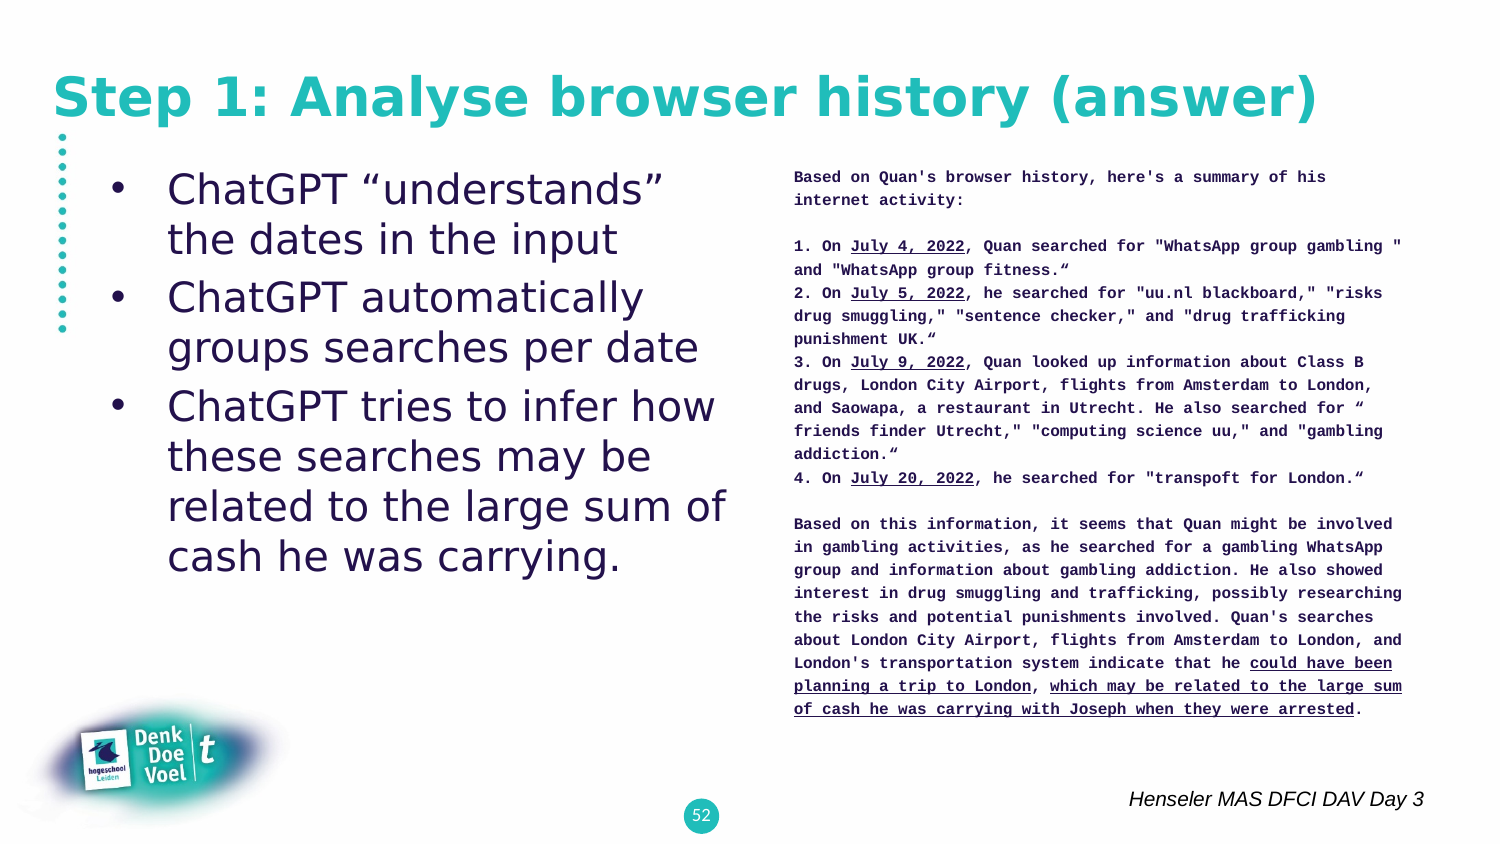

# Step 1: Analyse browser history (answer)
ChatGPT “understands” the dates in the input
ChatGPT automatically groups searches per date
ChatGPT tries to infer how these searches may be related to the large sum of cash he was carrying.
Based on Quan's browser history, here's a summary of his internet activity:
1. On July 4, 2022, Quan searched for "WhatsApp group gambling " and "WhatsApp group fitness.“
2. On July 5, 2022, he searched for "uu.nl blackboard," "risks drug smuggling," "sentence checker," and "drug trafficking punishment UK.“
3. On July 9, 2022, Quan looked up information about Class B drugs, London City Airport, flights from Amsterdam to London, and Saowapa, a restaurant in Utrecht. He also searched for “ friends finder Utrecht," "computing science uu," and "gambling addiction.“
4. On July 20, 2022, he searched for "transpoft for London.“
Based on this information, it seems that Quan might be involved in gambling activities, as he searched for a gambling WhatsApp group and information about gambling addiction. He also showed interest in drug smuggling and trafficking, possibly researching the risks and potential punishments involved. Quan's searches about London City Airport, flights from Amsterdam to London, and London's transportation system indicate that he could have been planning a trip to London, which may be related to the large sum of cash he was carrying with Joseph when they were arrested.